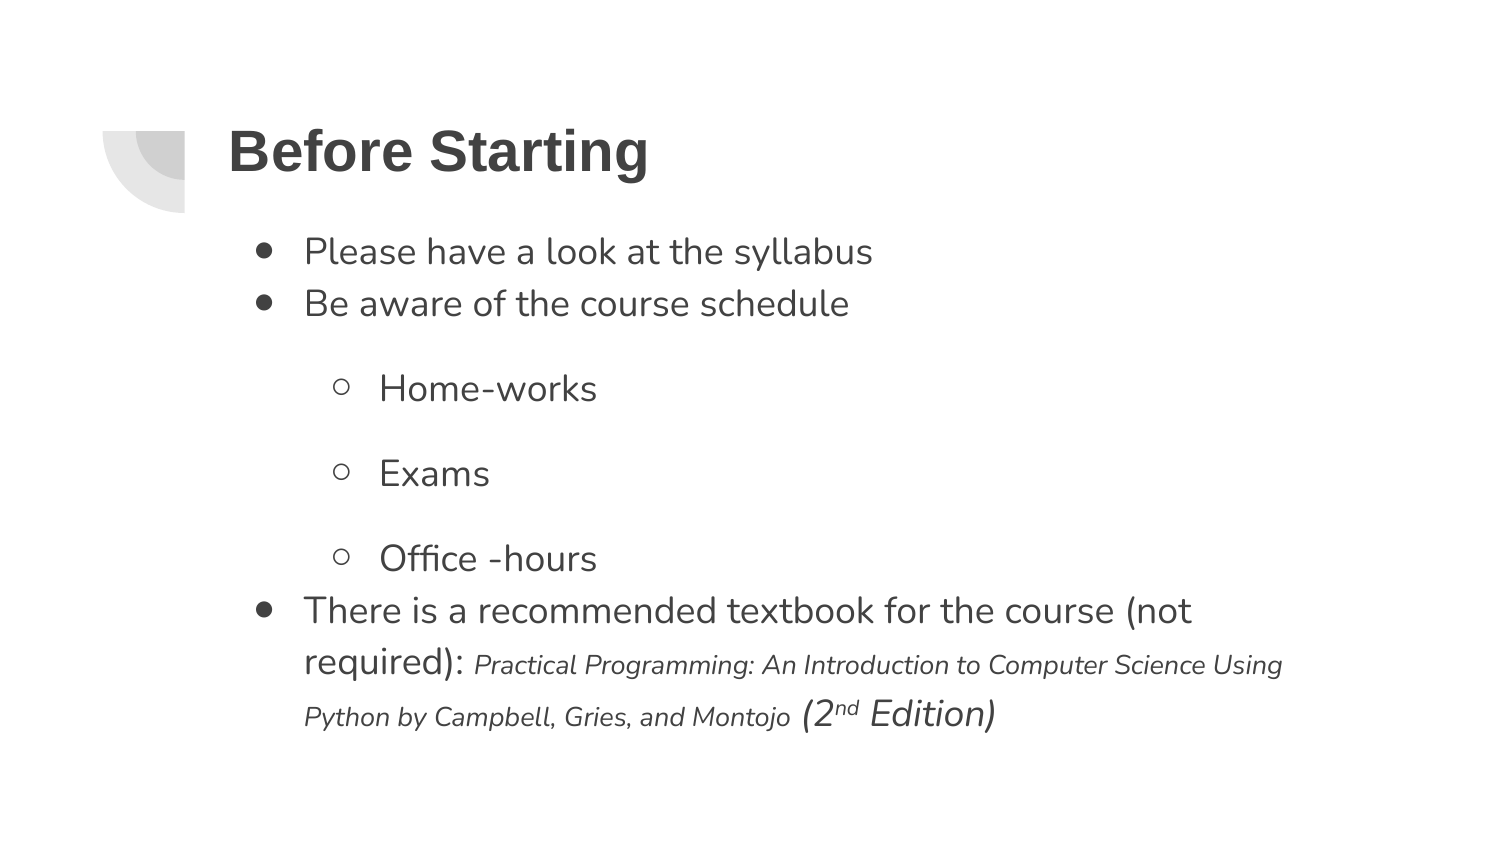

# Before Starting
Please have a look at the syllabus
Be aware of the course schedule
Home-works
Exams
Office -hours
There is a recommended textbook for the course (not required): Practical Programming: An Introduction to Computer Science Using Python by Campbell, Gries, and Montojo (2nd Edition)